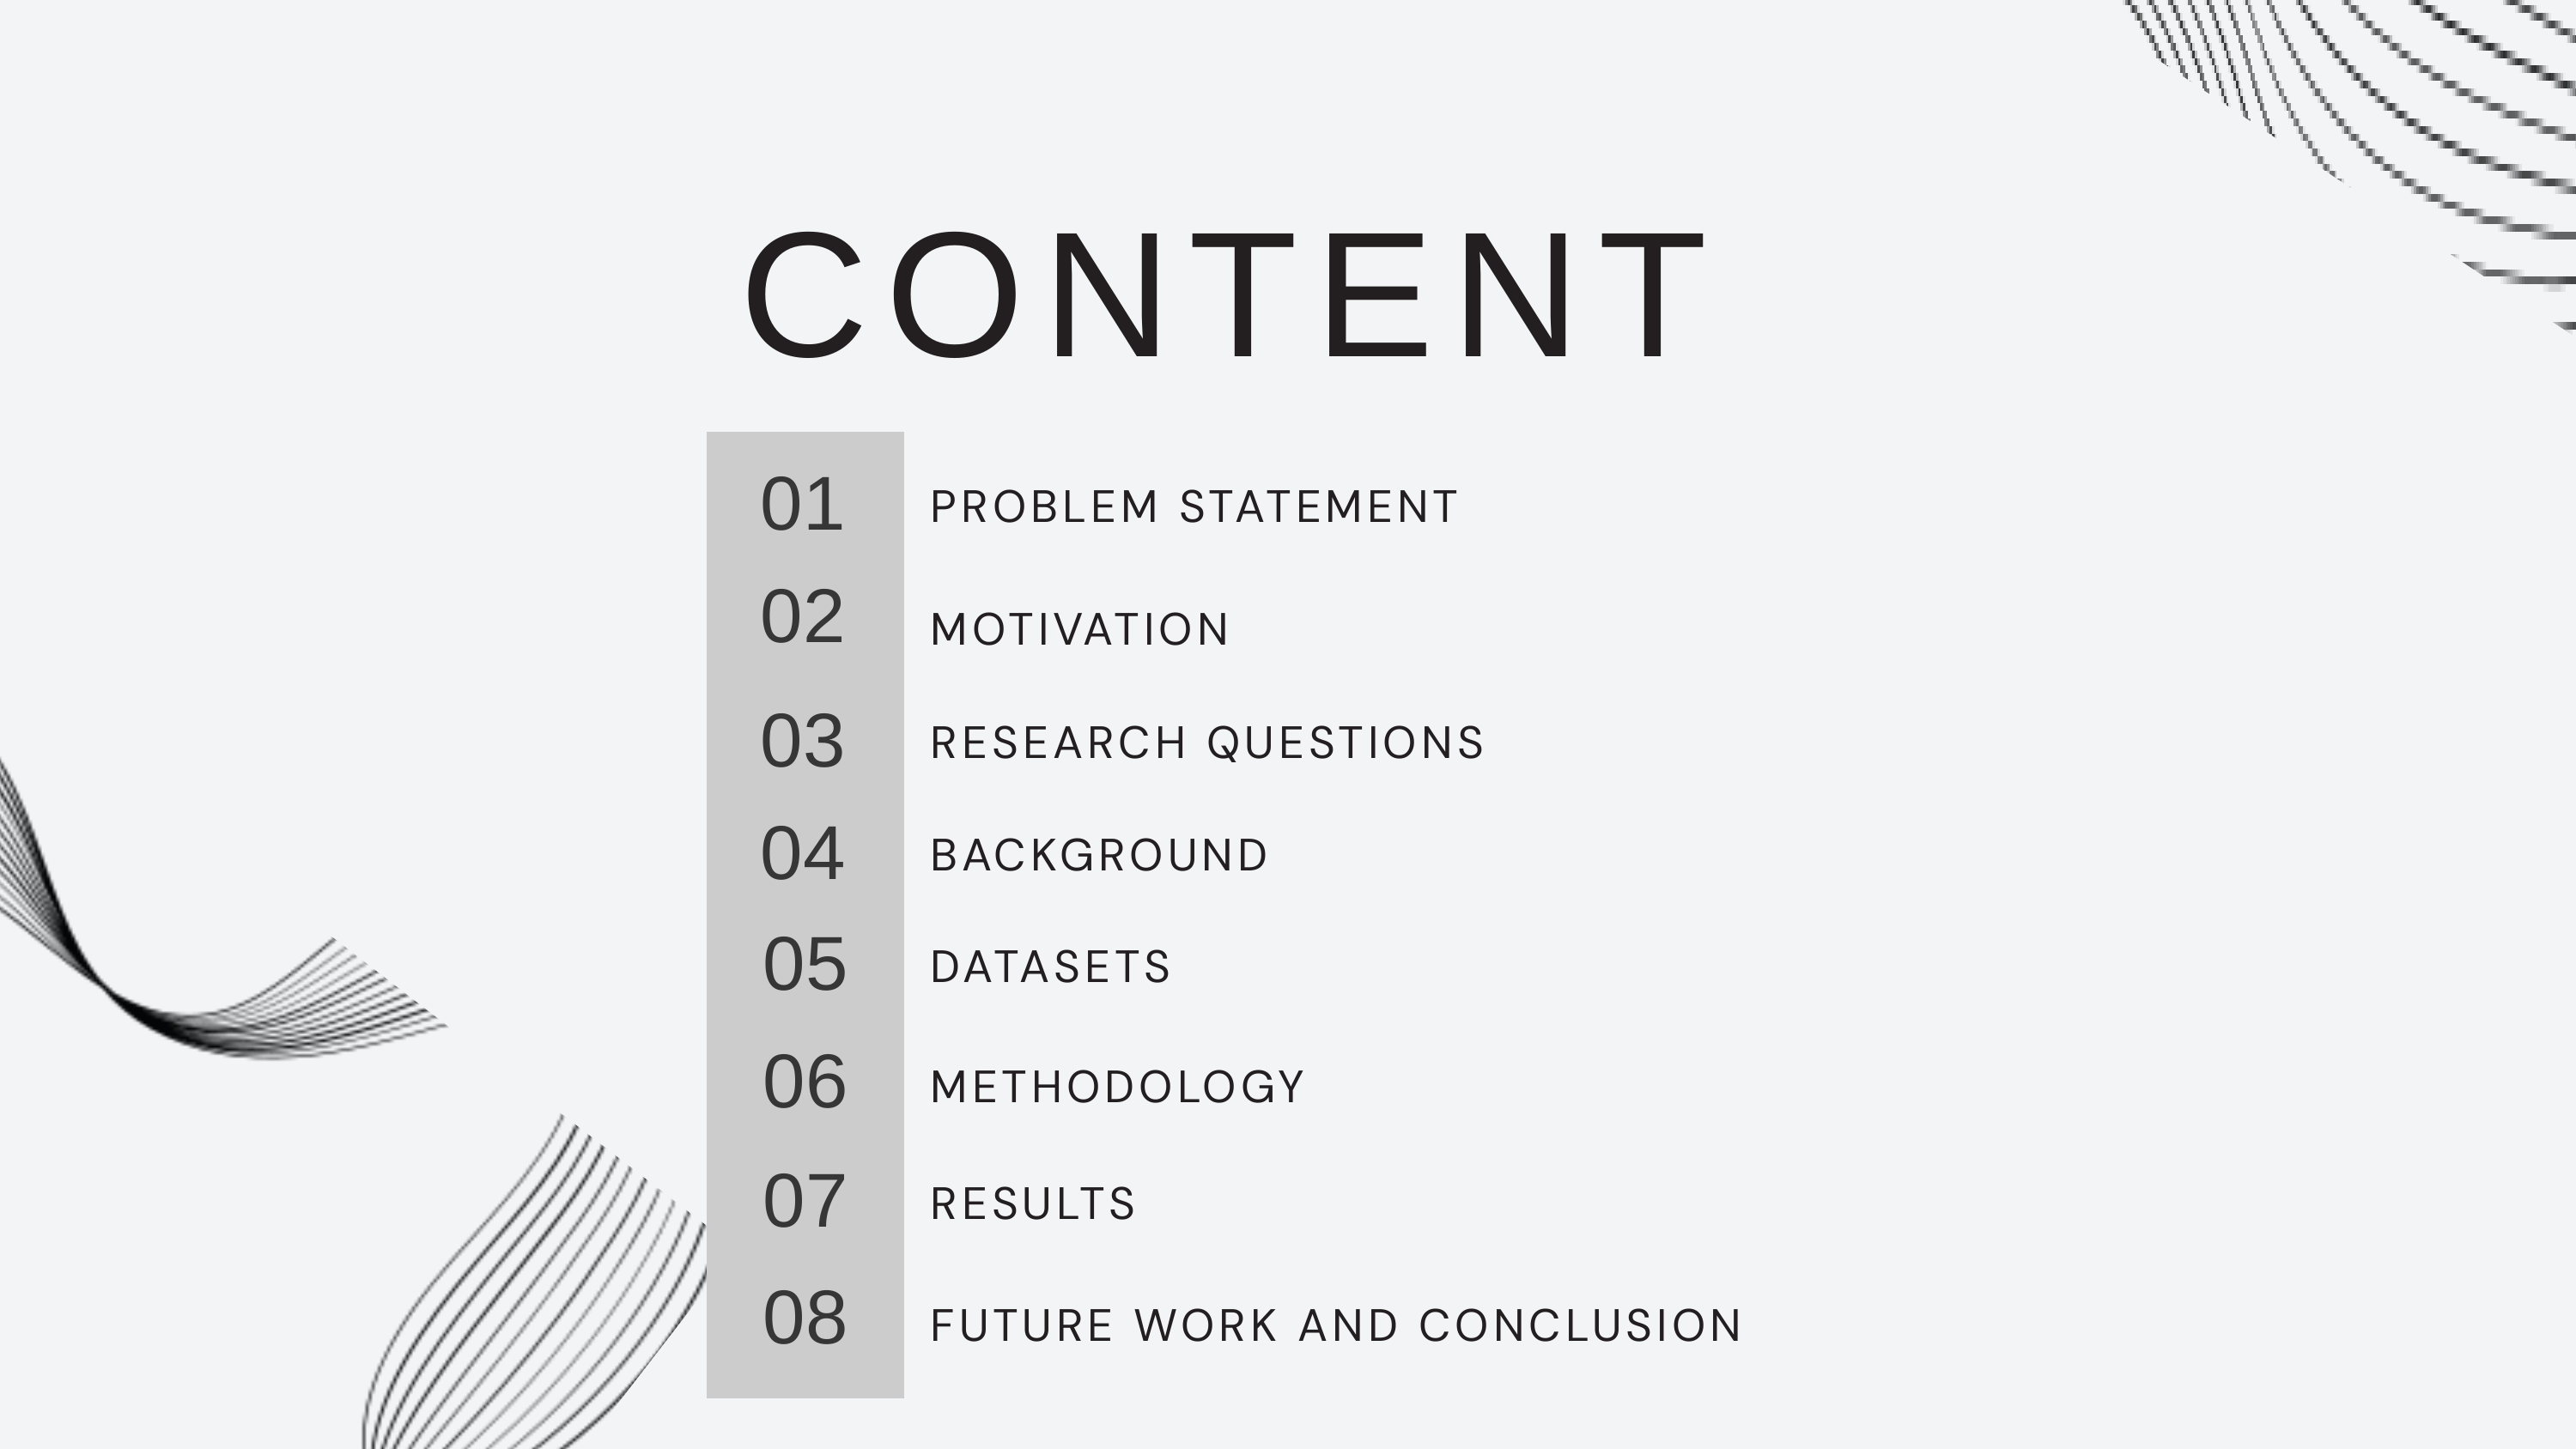

CONTENT

01
PROBLEM STATEMENT
02
MOTIVATION
03
RESEARCH QUESTIONS

04
BACKGROUND
05
DATASETS
06
METHODOLOGY
07
RESULTS
08
FUTURE WORK AND CONCLUSION